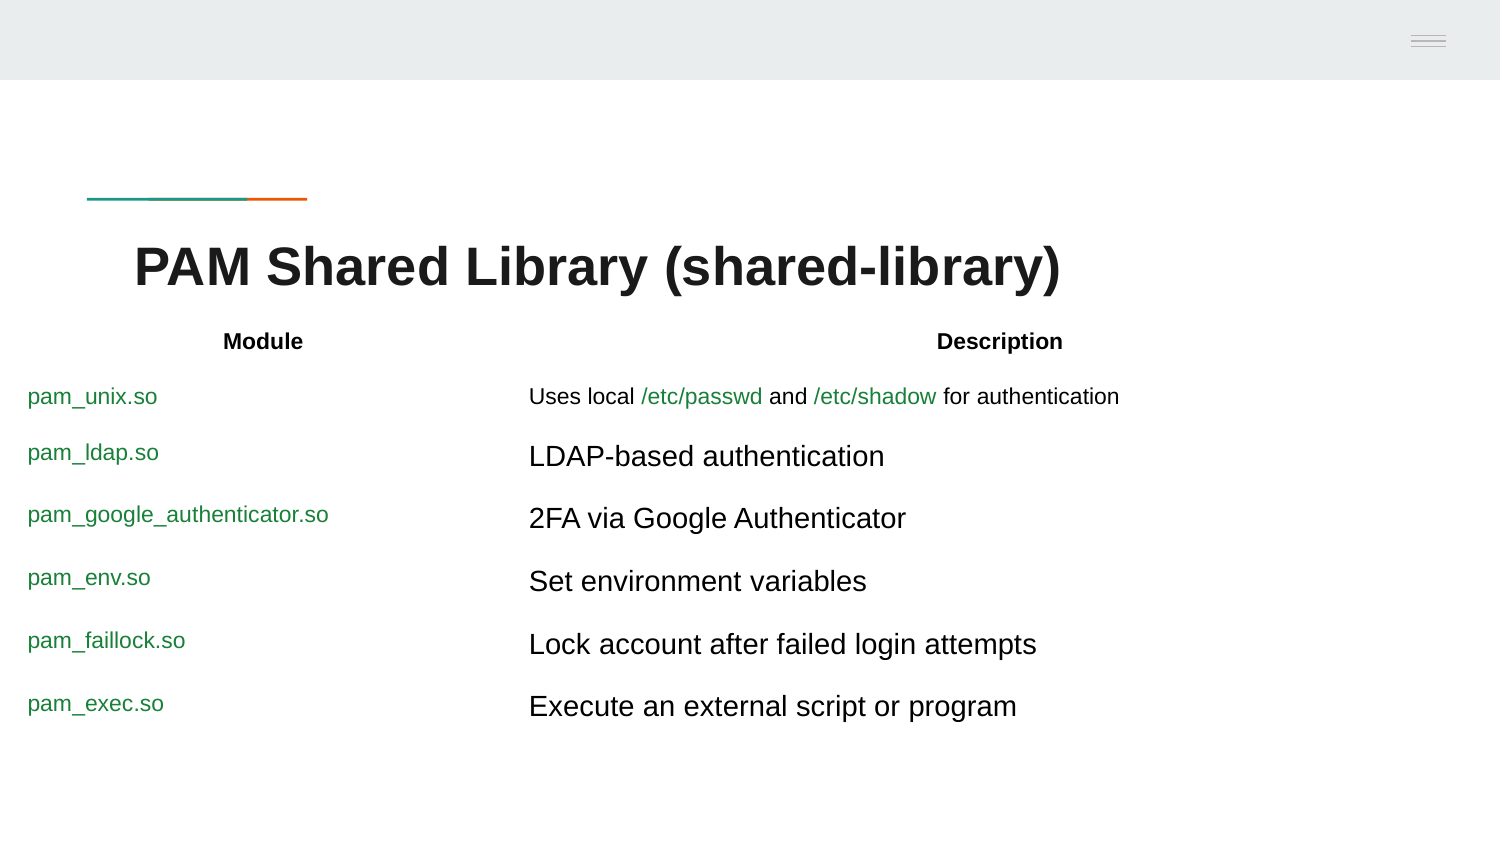

# PAM Shared Library (shared-library)
| Module | Description |
| --- | --- |
| pam\_unix.so | Uses local /etc/passwd and /etc/shadow for authentication |
| pam\_ldap.so | LDAP-based authentication |
| pam\_google\_authenticator.so | 2FA via Google Authenticator |
| pam\_env.so | Set environment variables |
| pam\_faillock.so | Lock account after failed login attempts |
| pam\_exec.so | Execute an external script or program |